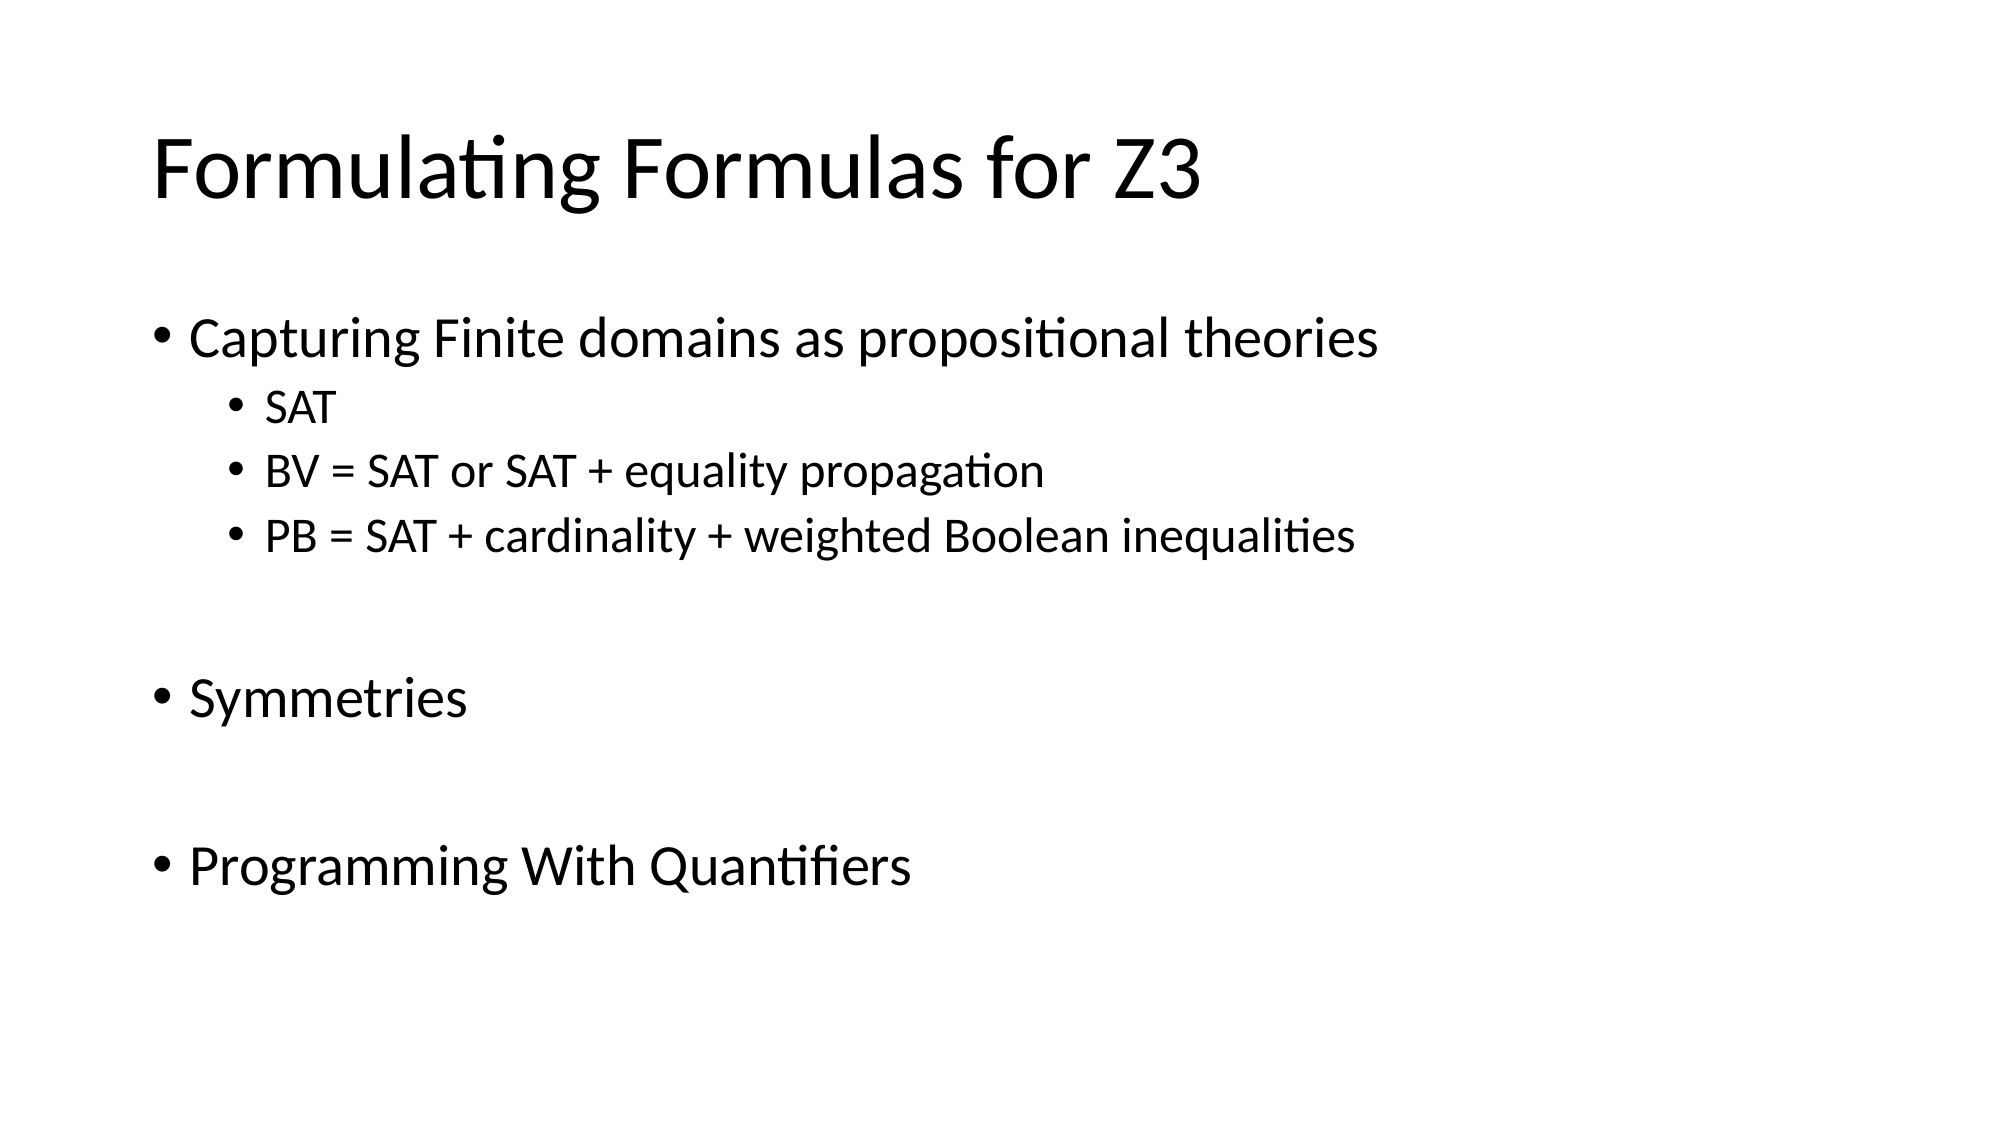

# Formulating Formulas for Z3
Capturing Finite domains as propositional theories
SAT
BV = SAT or SAT + equality propagation
PB = SAT + cardinality + weighted Boolean inequalities

Symmetries

Programming With Quantifiers